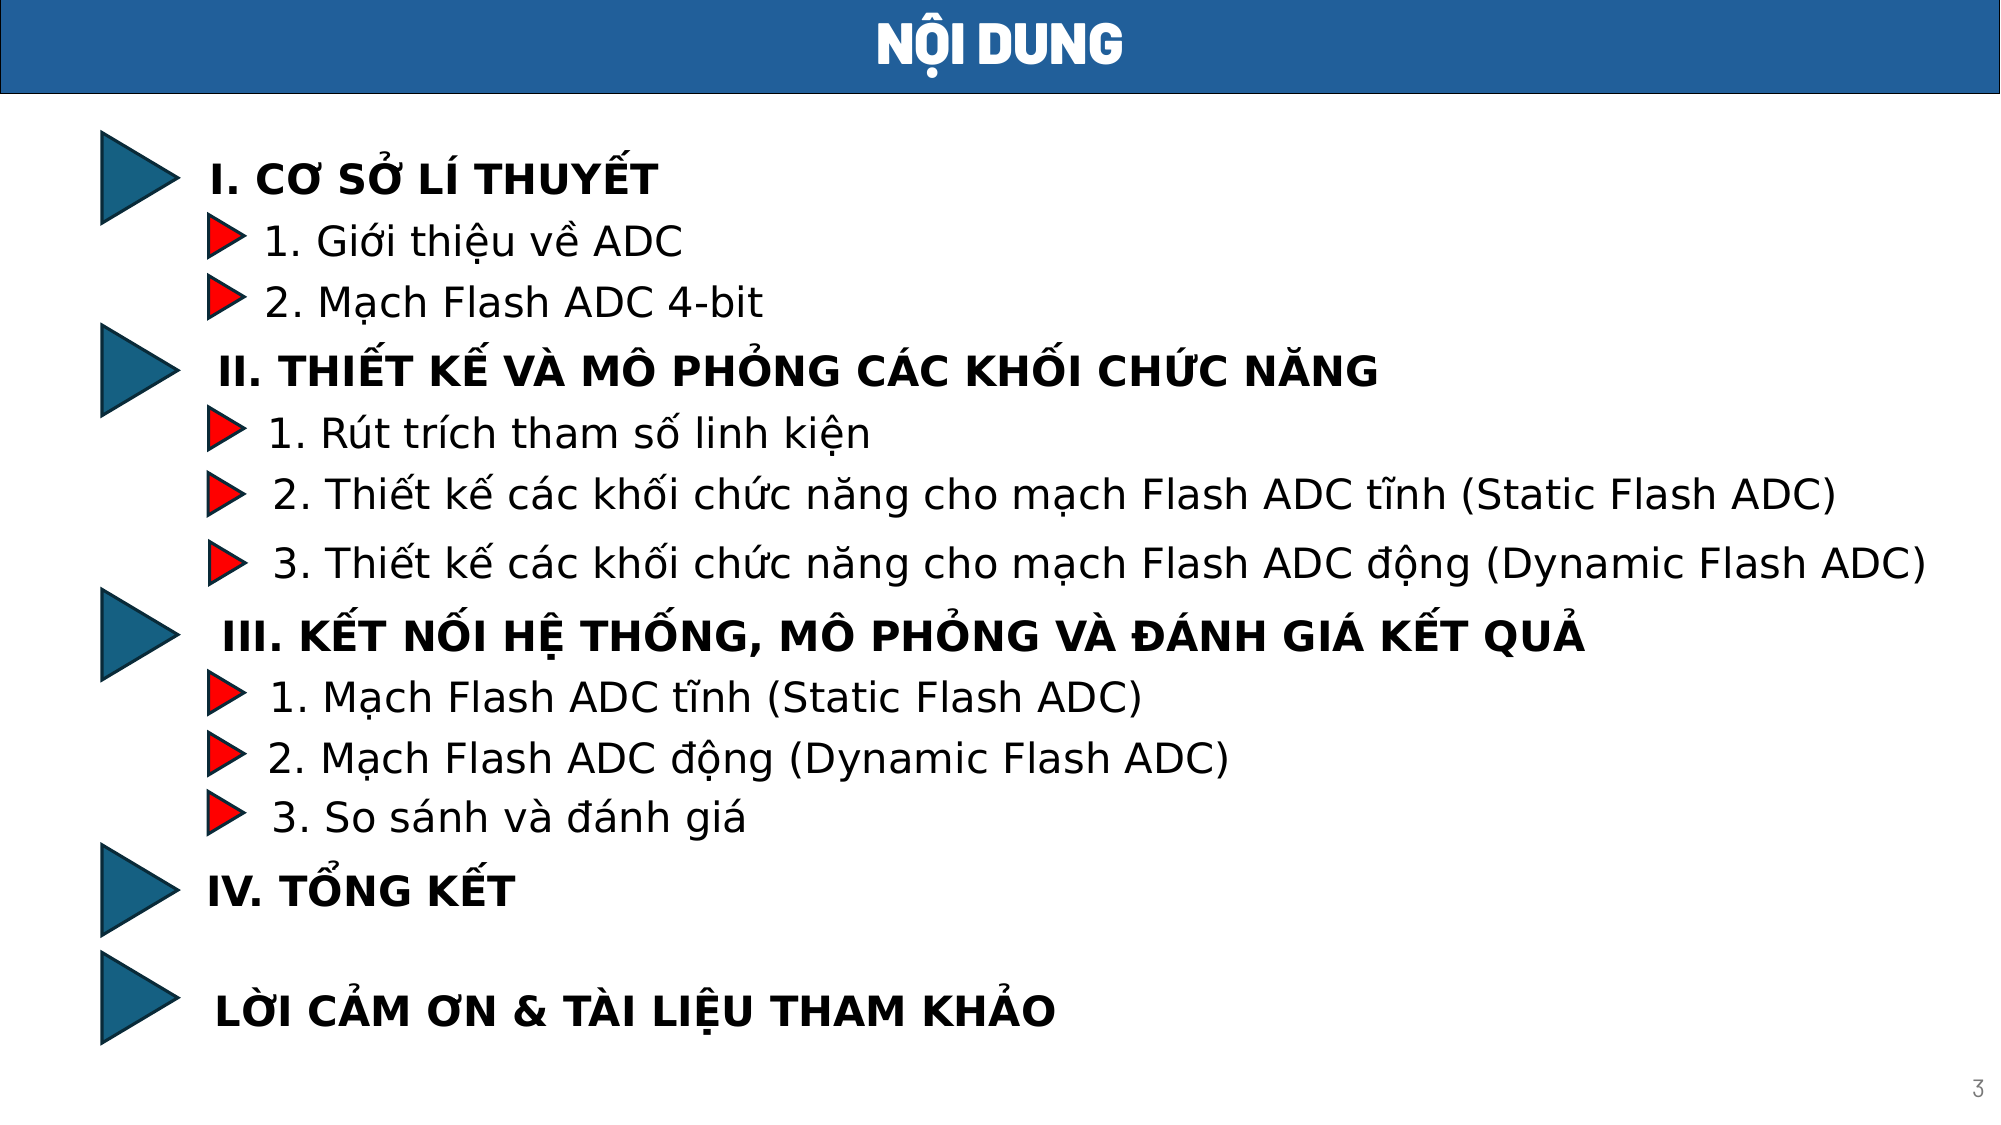

NỘI DUNG

I. CƠ SỞ LÍ THUYẾT
1. Giới thiệu về ADC

2. Mạch Flash ADC 4-bit

II. THIẾT KẾ VÀ MÔ PHỎNG CÁC KHỐI CHỨC NĂNG
1. Rút trích tham số linh kiện

2. Thiết kế các khối chức năng cho mạch Flash ADC tĩnh (Static Flash ADC)

3. Thiết kế các khối chức năng cho mạch Flash ADC động (Dynamic Flash ADC)

III. KẾT NỐI HỆ THỐNG, MÔ PHỎNG VÀ ĐÁNH GIÁ KẾT QUẢ
1. Mạch Flash ADC tĩnh (Static Flash ADC)

2. Mạch Flash ADC động (Dynamic Flash ADC)

3. So sánh và đánh giá

IV. TỔNG KẾT

LỜI CẢM ƠN & TÀI LIỆU THAM KHẢO
3